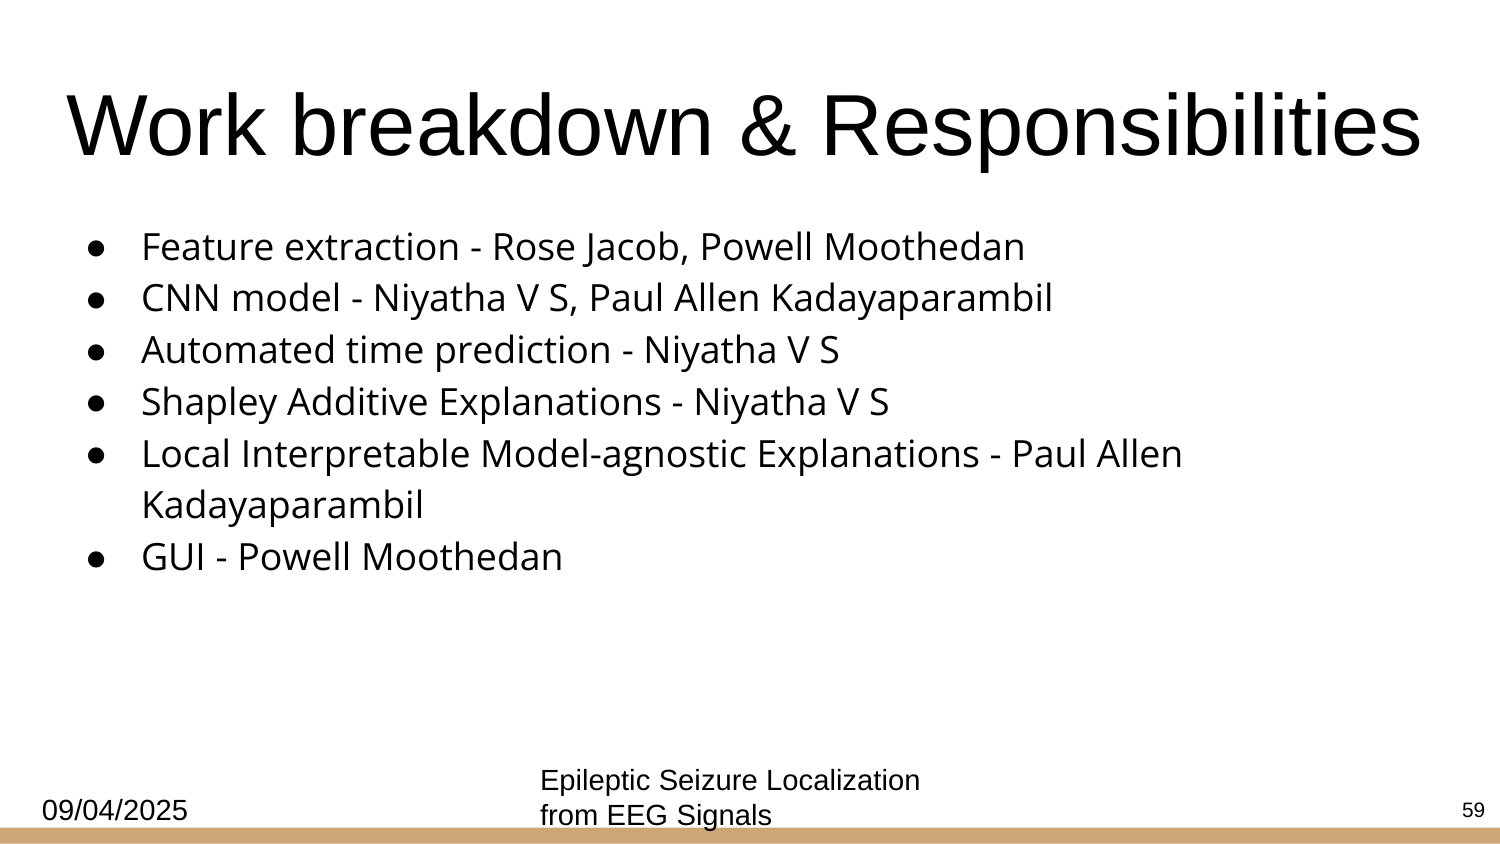

# Work breakdown & Responsibilities
Feature extraction - Rose Jacob, Powell Moothedan
CNN model - Niyatha V S, Paul Allen Kadayaparambil
Automated time prediction - Niyatha V S
Shapley Additive Explanations - Niyatha V S
Local Interpretable Model-agnostic Explanations - Paul Allen Kadayaparambil
GUI - Powell Moothedan
Epileptic Seizure Localization from EEG Signals
59
09/04/2025